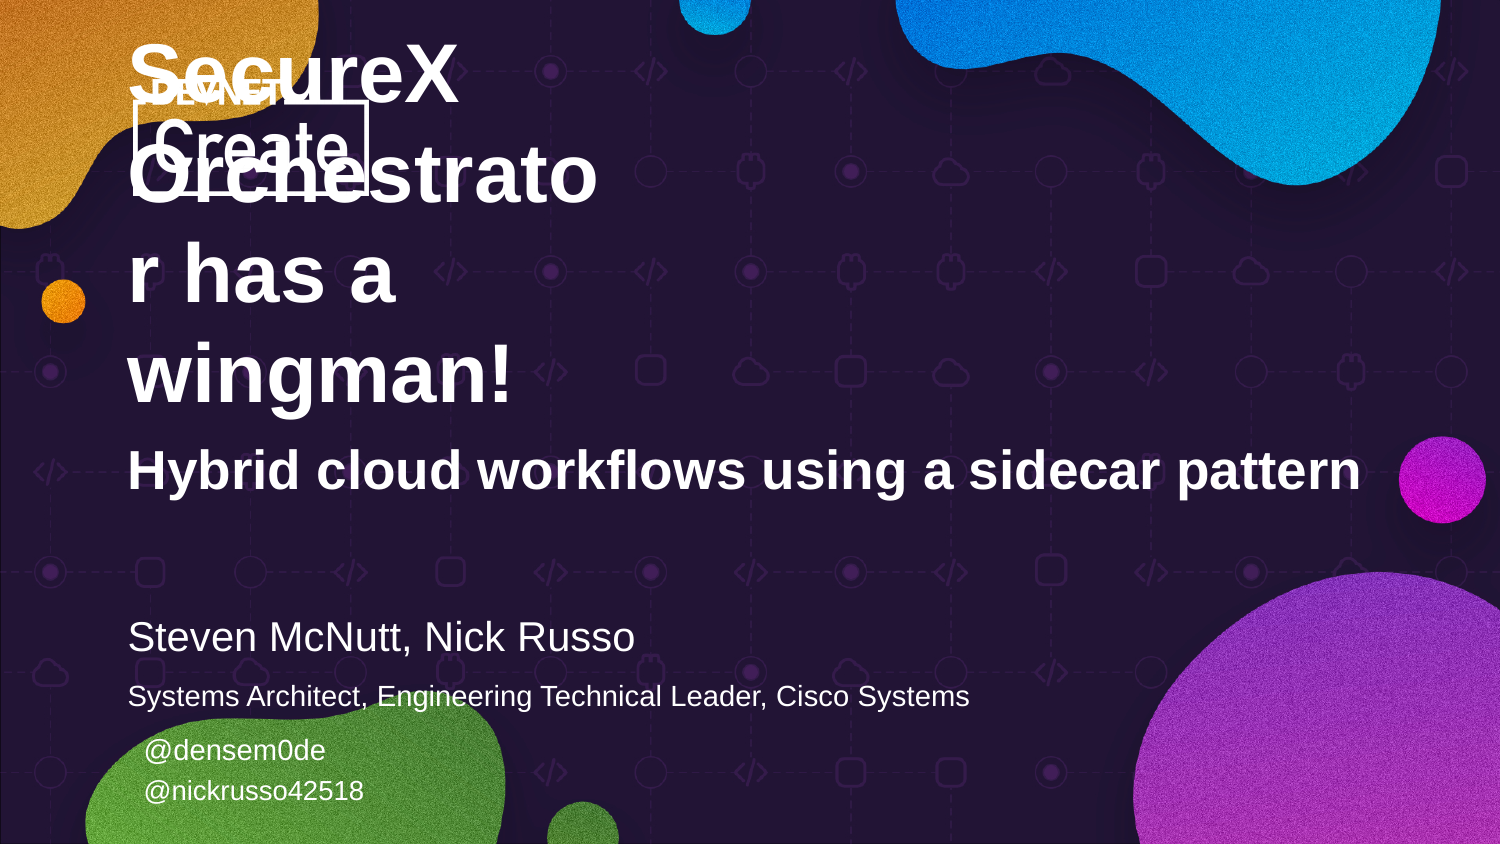

SecureX Orchestrator has a wingman!
Hybrid cloud workflows using a sidecar pattern
Steven McNutt, Nick Russo
Systems Architect, Engineering Technical Leader, Cisco Systems
@densem0de

@nickrusso42518